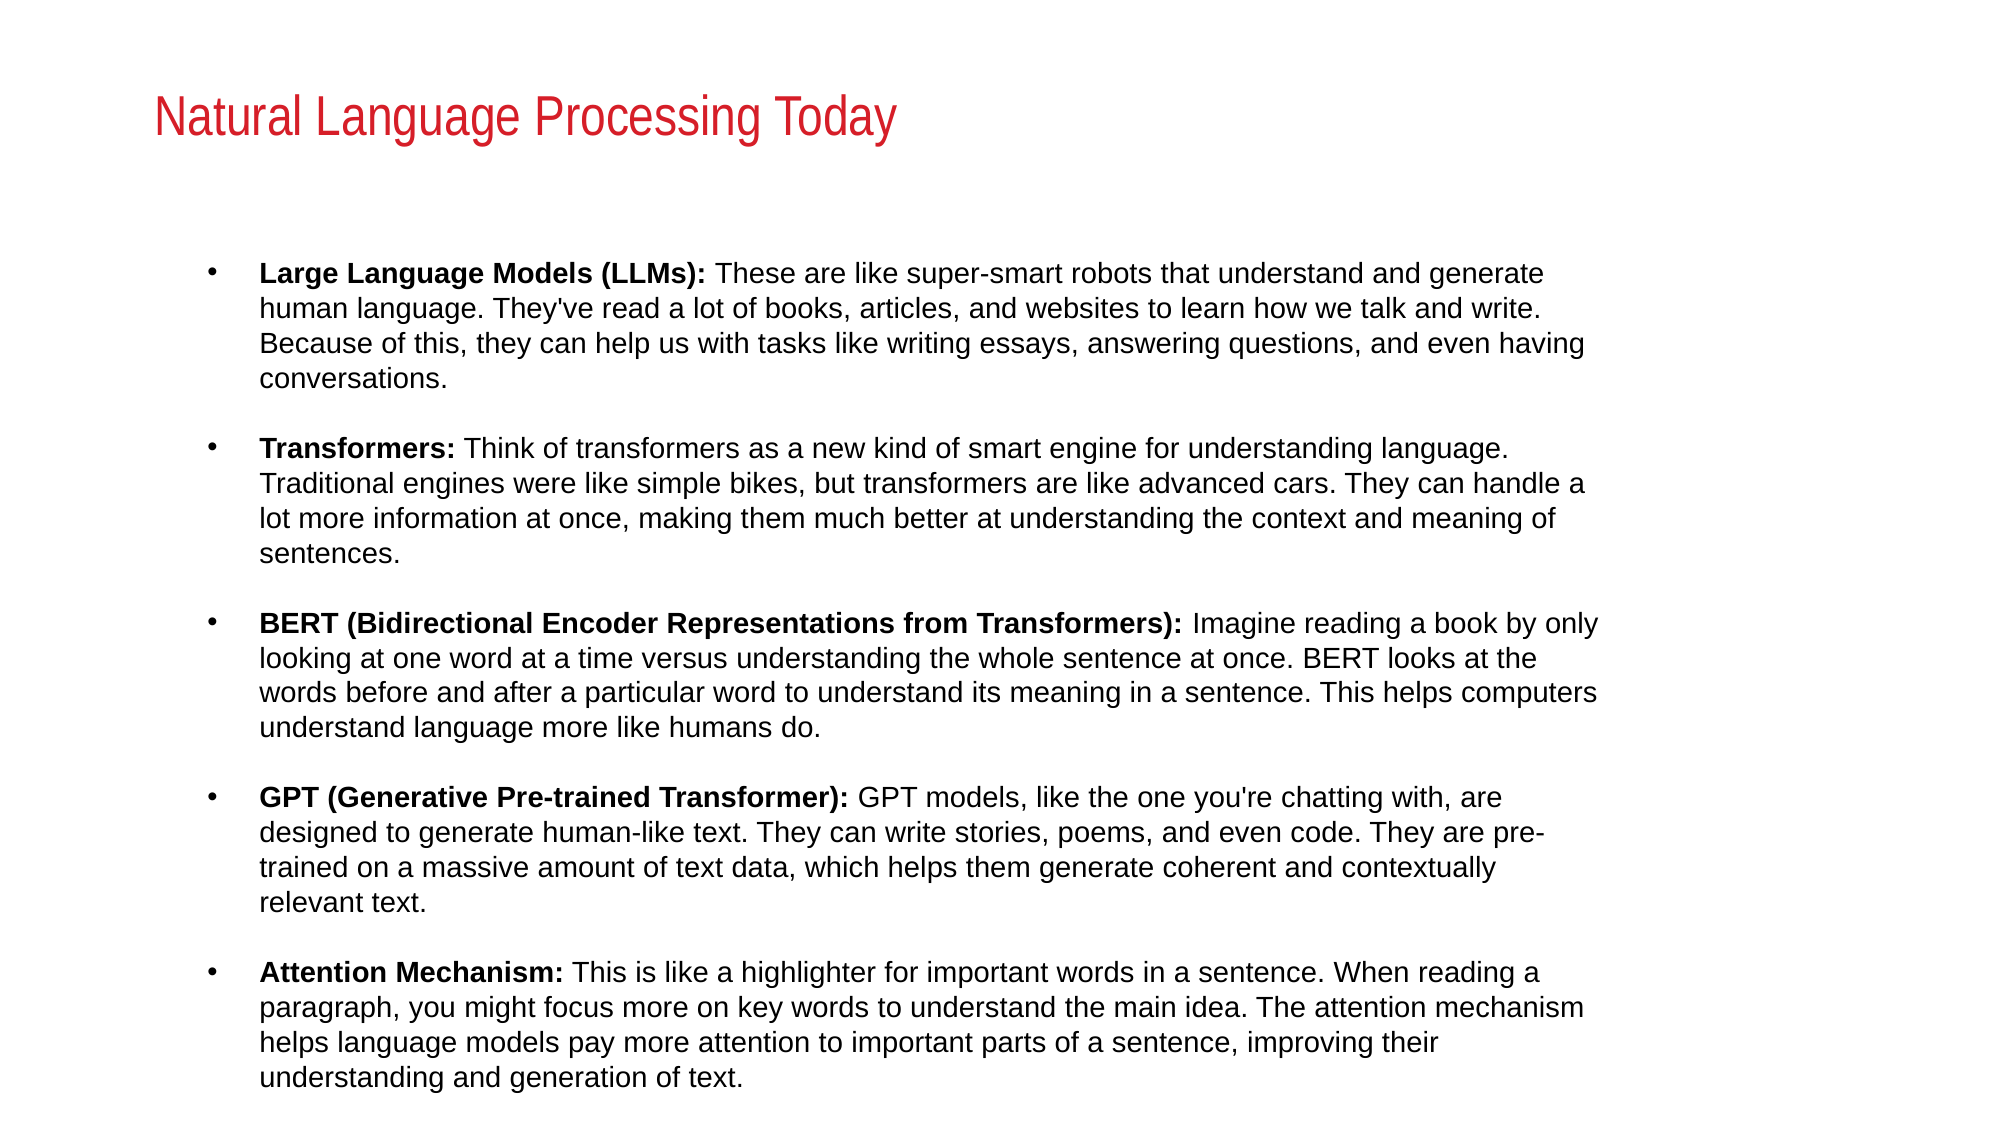

# Natural Language Processing Today
Large Language Models (LLMs): These are like super-smart robots that understand and generate human language. They've read a lot of books, articles, and websites to learn how we talk and write. Because of this, they can help us with tasks like writing essays, answering questions, and even having conversations.

Transformers: Think of transformers as a new kind of smart engine for understanding language. Traditional engines were like simple bikes, but transformers are like advanced cars. They can handle a lot more information at once, making them much better at understanding the context and meaning of sentences.

BERT (Bidirectional Encoder Representations from Transformers): Imagine reading a book by only looking at one word at a time versus understanding the whole sentence at once. BERT looks at the words before and after a particular word to understand its meaning in a sentence. This helps computers understand language more like humans do.

GPT (Generative Pre-trained Transformer): GPT models, like the one you're chatting with, are designed to generate human-like text. They can write stories, poems, and even code. They are pre-trained on a massive amount of text data, which helps them generate coherent and contextually relevant text.

Attention Mechanism: This is like a highlighter for important words in a sentence. When reading a paragraph, you might focus more on key words to understand the main idea. The attention mechanism helps language models pay more attention to important parts of a sentence, improving their understanding and generation of text.

16